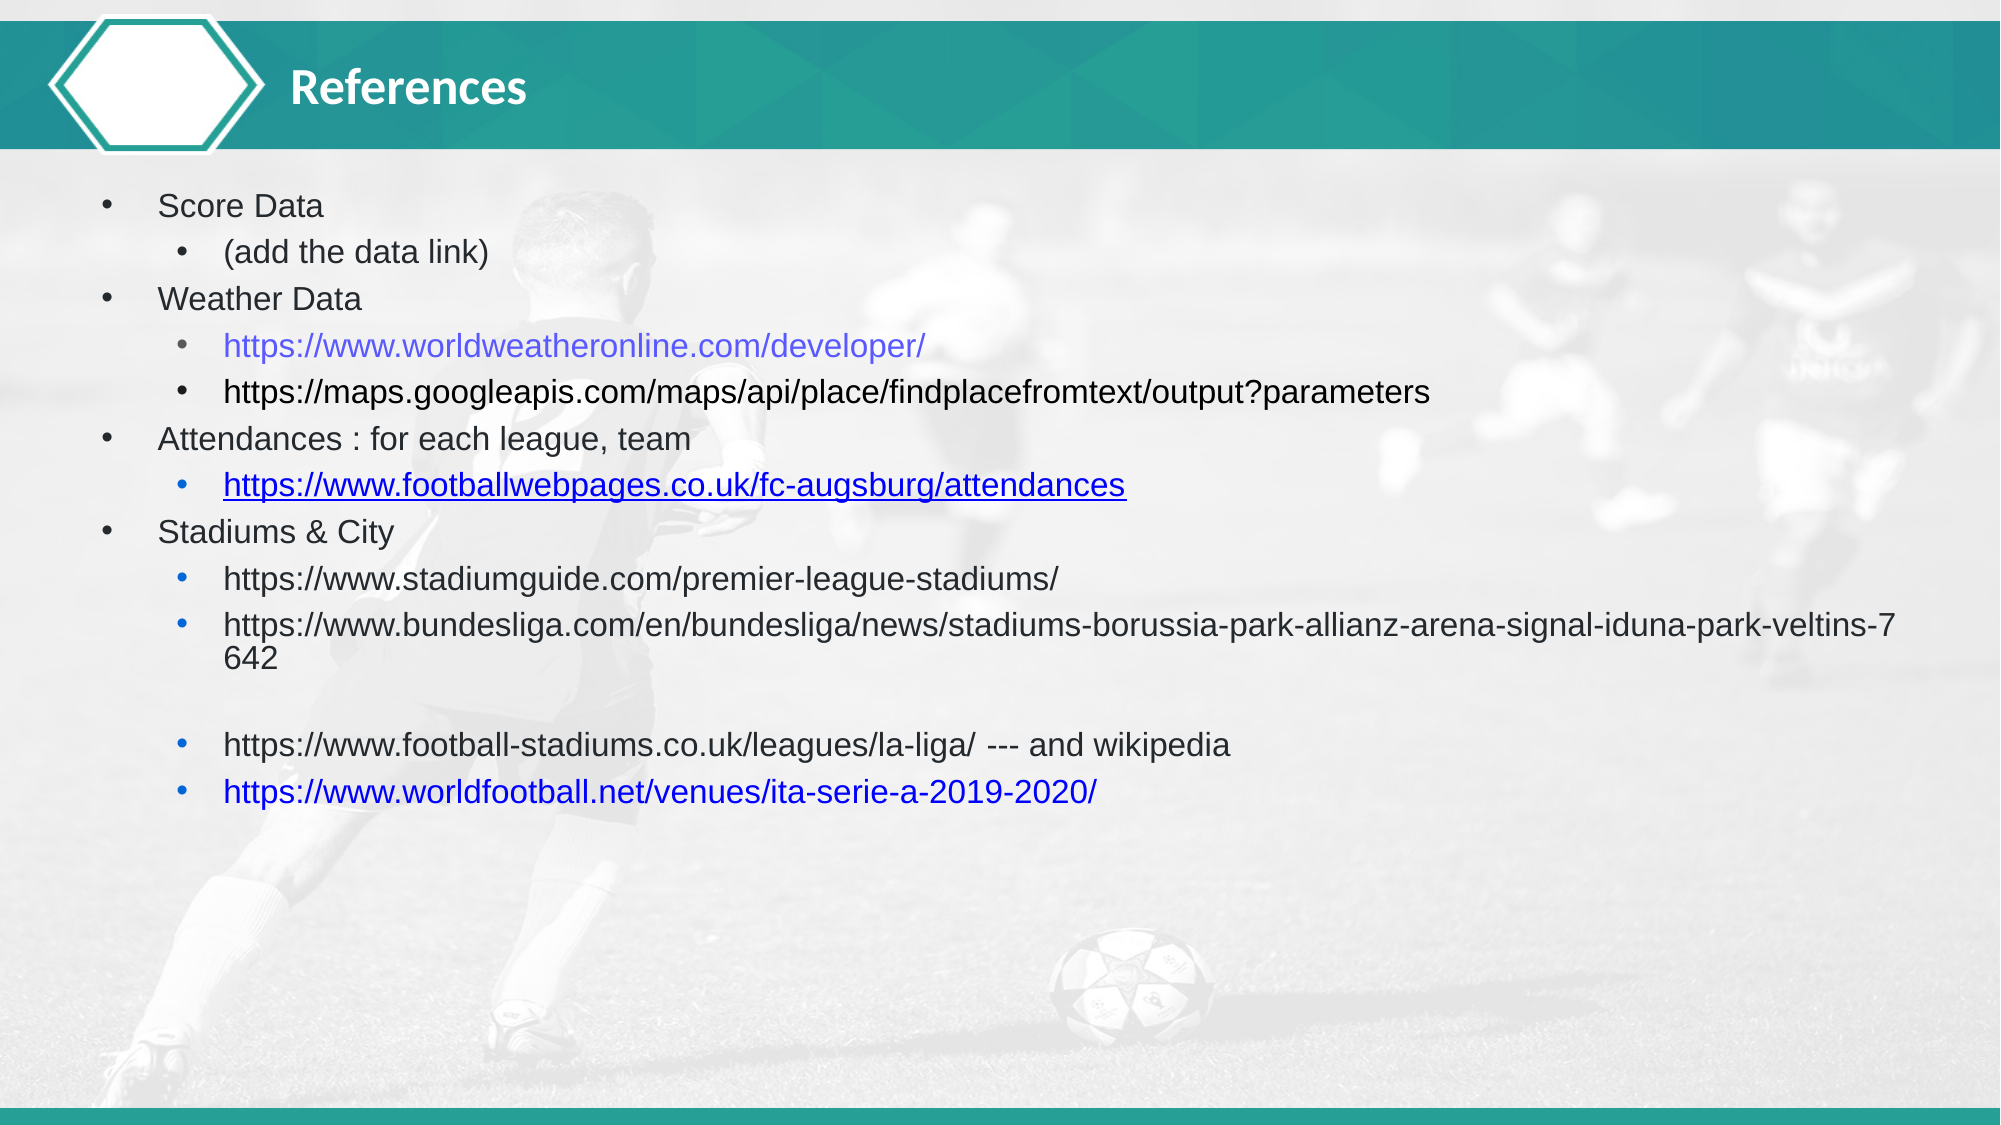

# References
Score Data
(add the data link)
Weather Data
https://www.worldweatheronline.com/developer/
https://maps.googleapis.com/maps/api/place/findplacefromtext/output?parameters
Attendances : for each league, team
https://www.footballwebpages.co.uk/fc-augsburg/attendances
Stadiums & City
https://www.stadiumguide.com/premier-league-stadiums/
https://www.bundesliga.com/en/bundesliga/news/stadiums-borussia-park-allianz-arena-signal-iduna-park-veltins-7642
https://www.football-stadiums.co.uk/leagues/la-liga/ --- and wikipedia
https://www.worldfootball.net/venues/ita-serie-a-2019-2020/